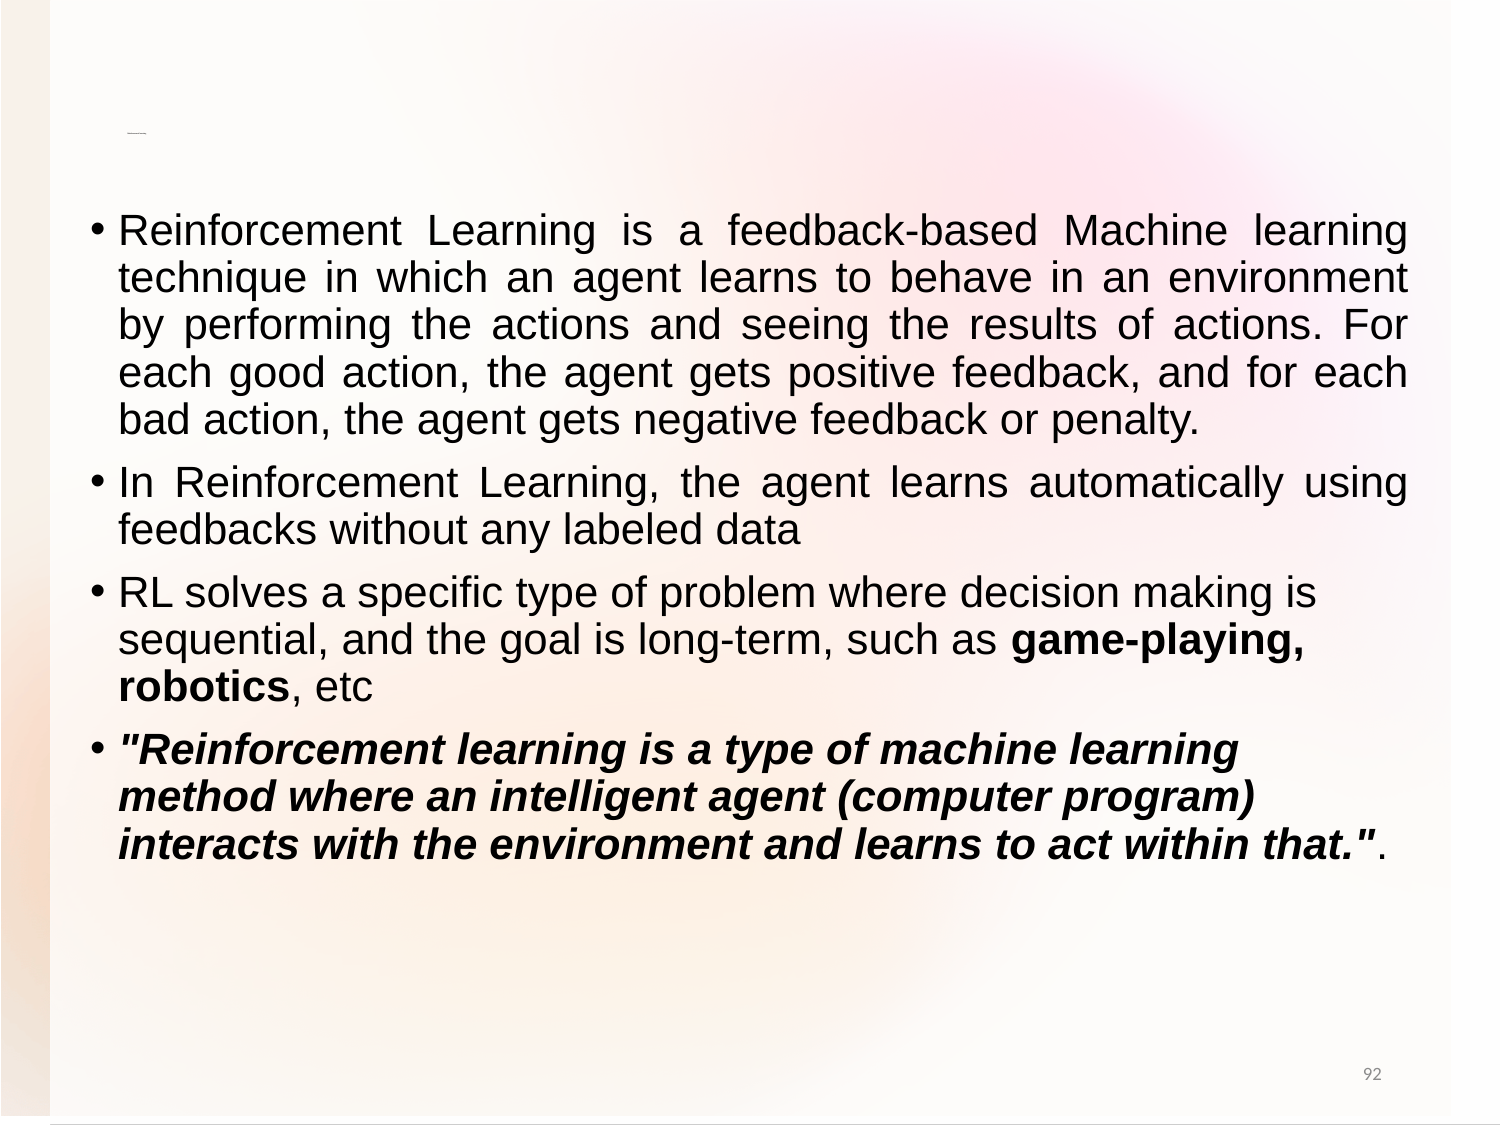

# Reinforcement learning
Reinforcement Learning is a feedback-based Machine learning technique in which an agent learns to behave in an environment by performing the actions and seeing the results of actions. For each good action, the agent gets positive feedback, and for each bad action, the agent gets negative feedback or penalty.
In Reinforcement Learning, the agent learns automatically using feedbacks without any labeled data
RL solves a specific type of problem where decision making is sequential, and the goal is long-term, such as game-playing, robotics, etc
"Reinforcement learning is a type of machine learning method where an intelligent agent (computer program) interacts with the environment and learns to act within that.".

92